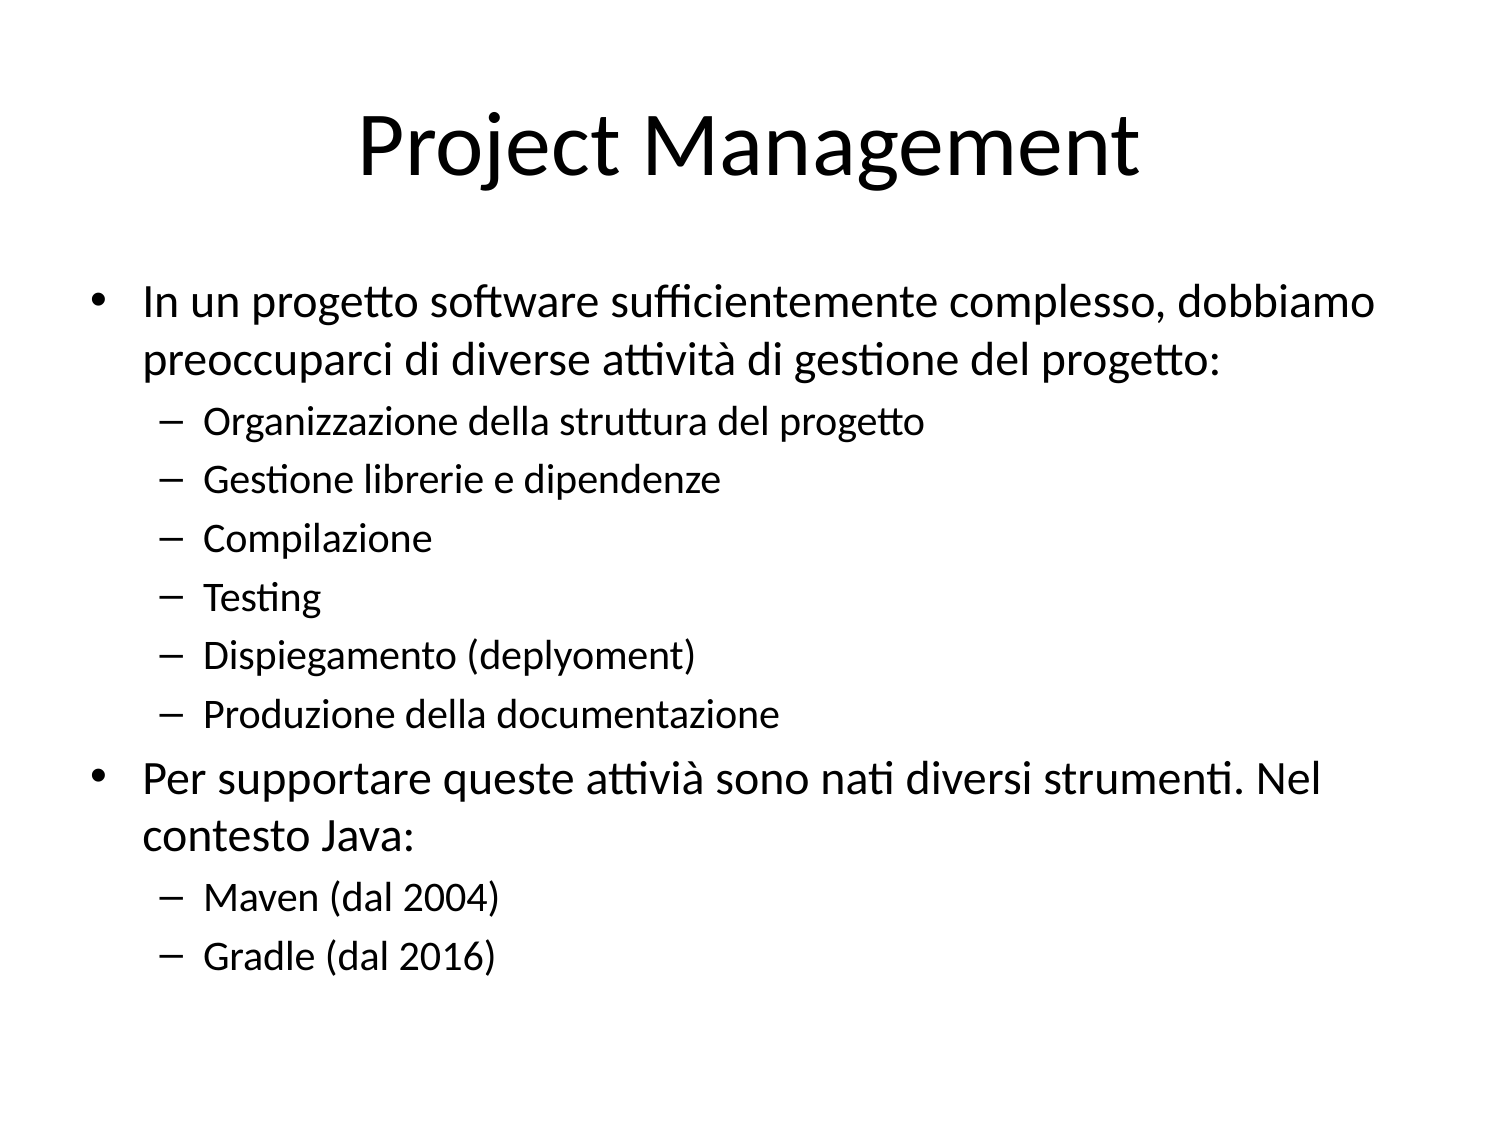

# Project Management
In un progetto software sufficientemente complesso, dobbiamo preoccuparci di diverse attività di gestione del progetto:
Organizzazione della struttura del progetto
Gestione librerie e dipendenze
Compilazione
Testing
Dispiegamento (deplyoment)
Produzione della documentazione
Per supportare queste attivià sono nati diversi strumenti. Nel contesto Java:
Maven (dal 2004)
Gradle (dal 2016)